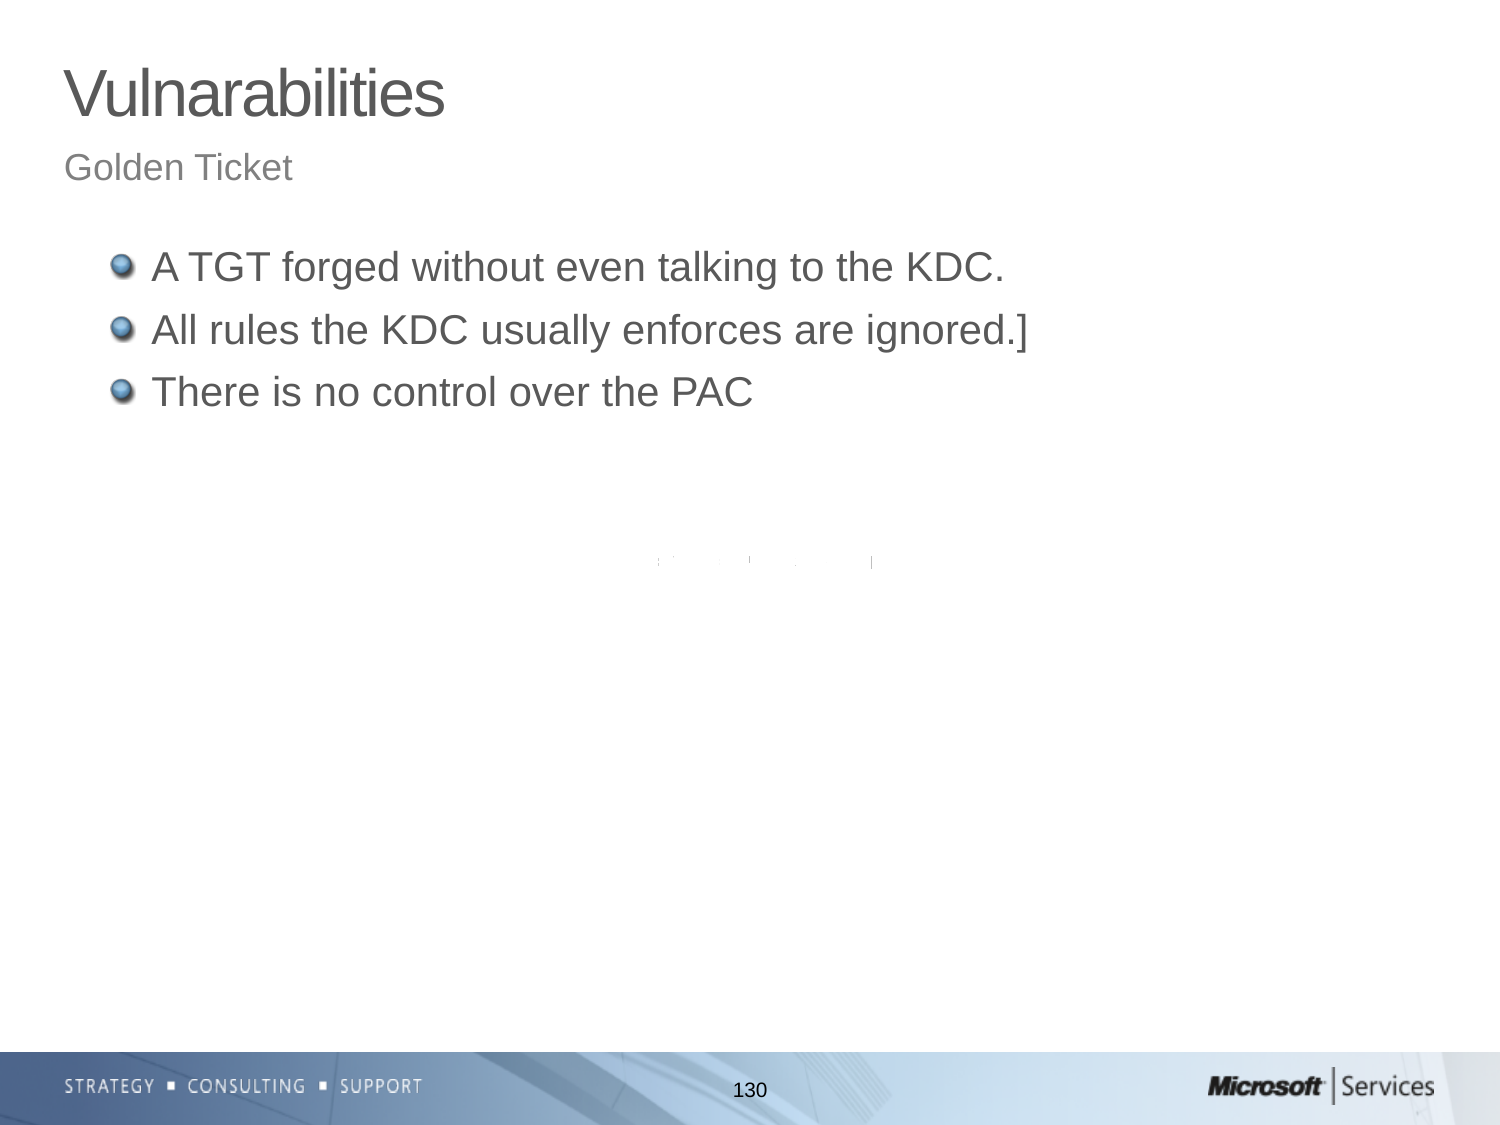

# Vulnarabilities
Golden Ticket
A TGT forged without even talking to the KDC.
All rules the KDC usually enforces are ignored.]
There is no control over the PAC